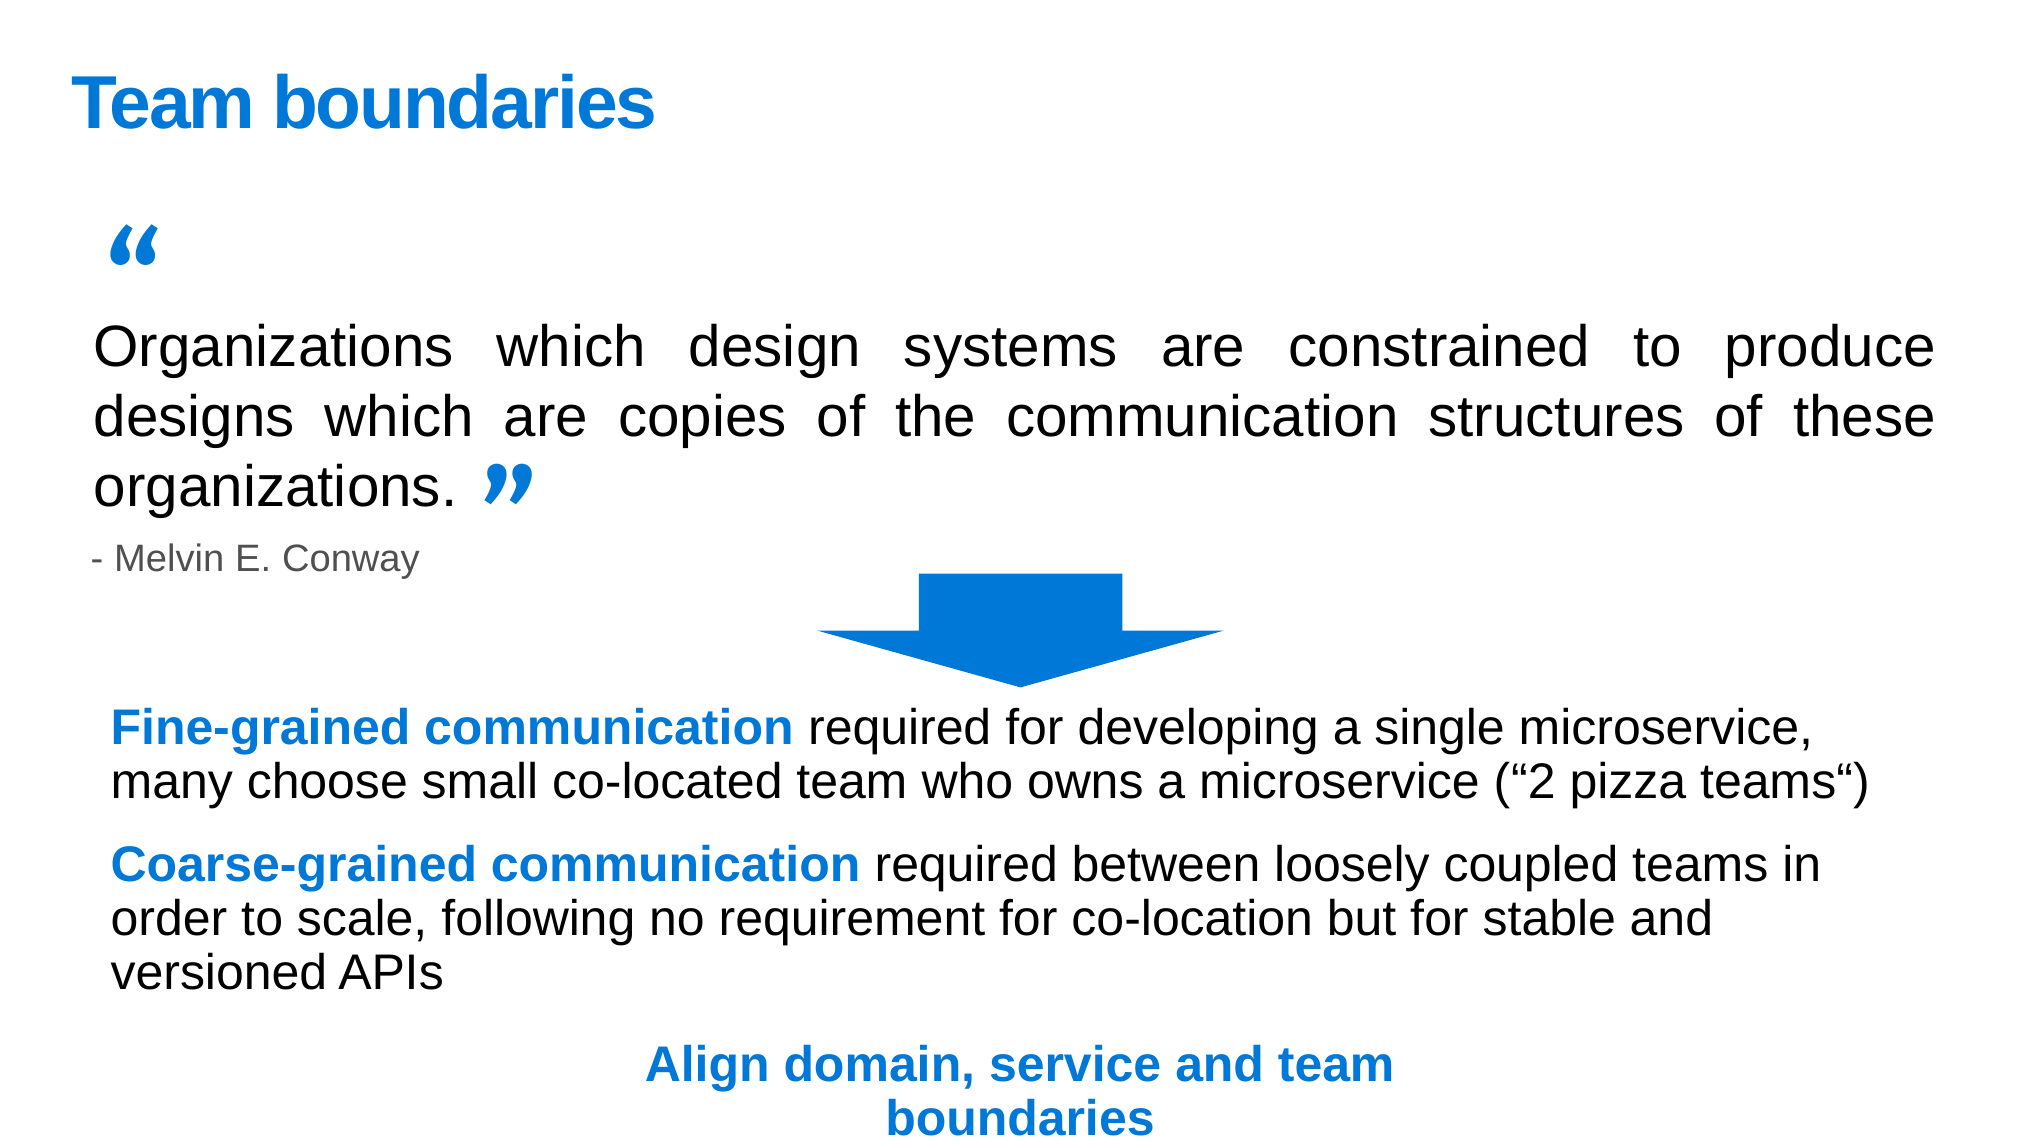

# Team boundaries
Organizations which design systems are constrained to produce designs which are copies of the communication structures of these organizations.
“

”
- Melvin E. Conway
Fine-grained communication required for developing a single microservice,
many choose small co-located team who owns a microservice (“2 pizza teams“)
Coarse-grained communication required between loosely coupled teams in order to scale, following no requirement for co-location but for stable and versioned APIs
Align domain, service and team boundaries